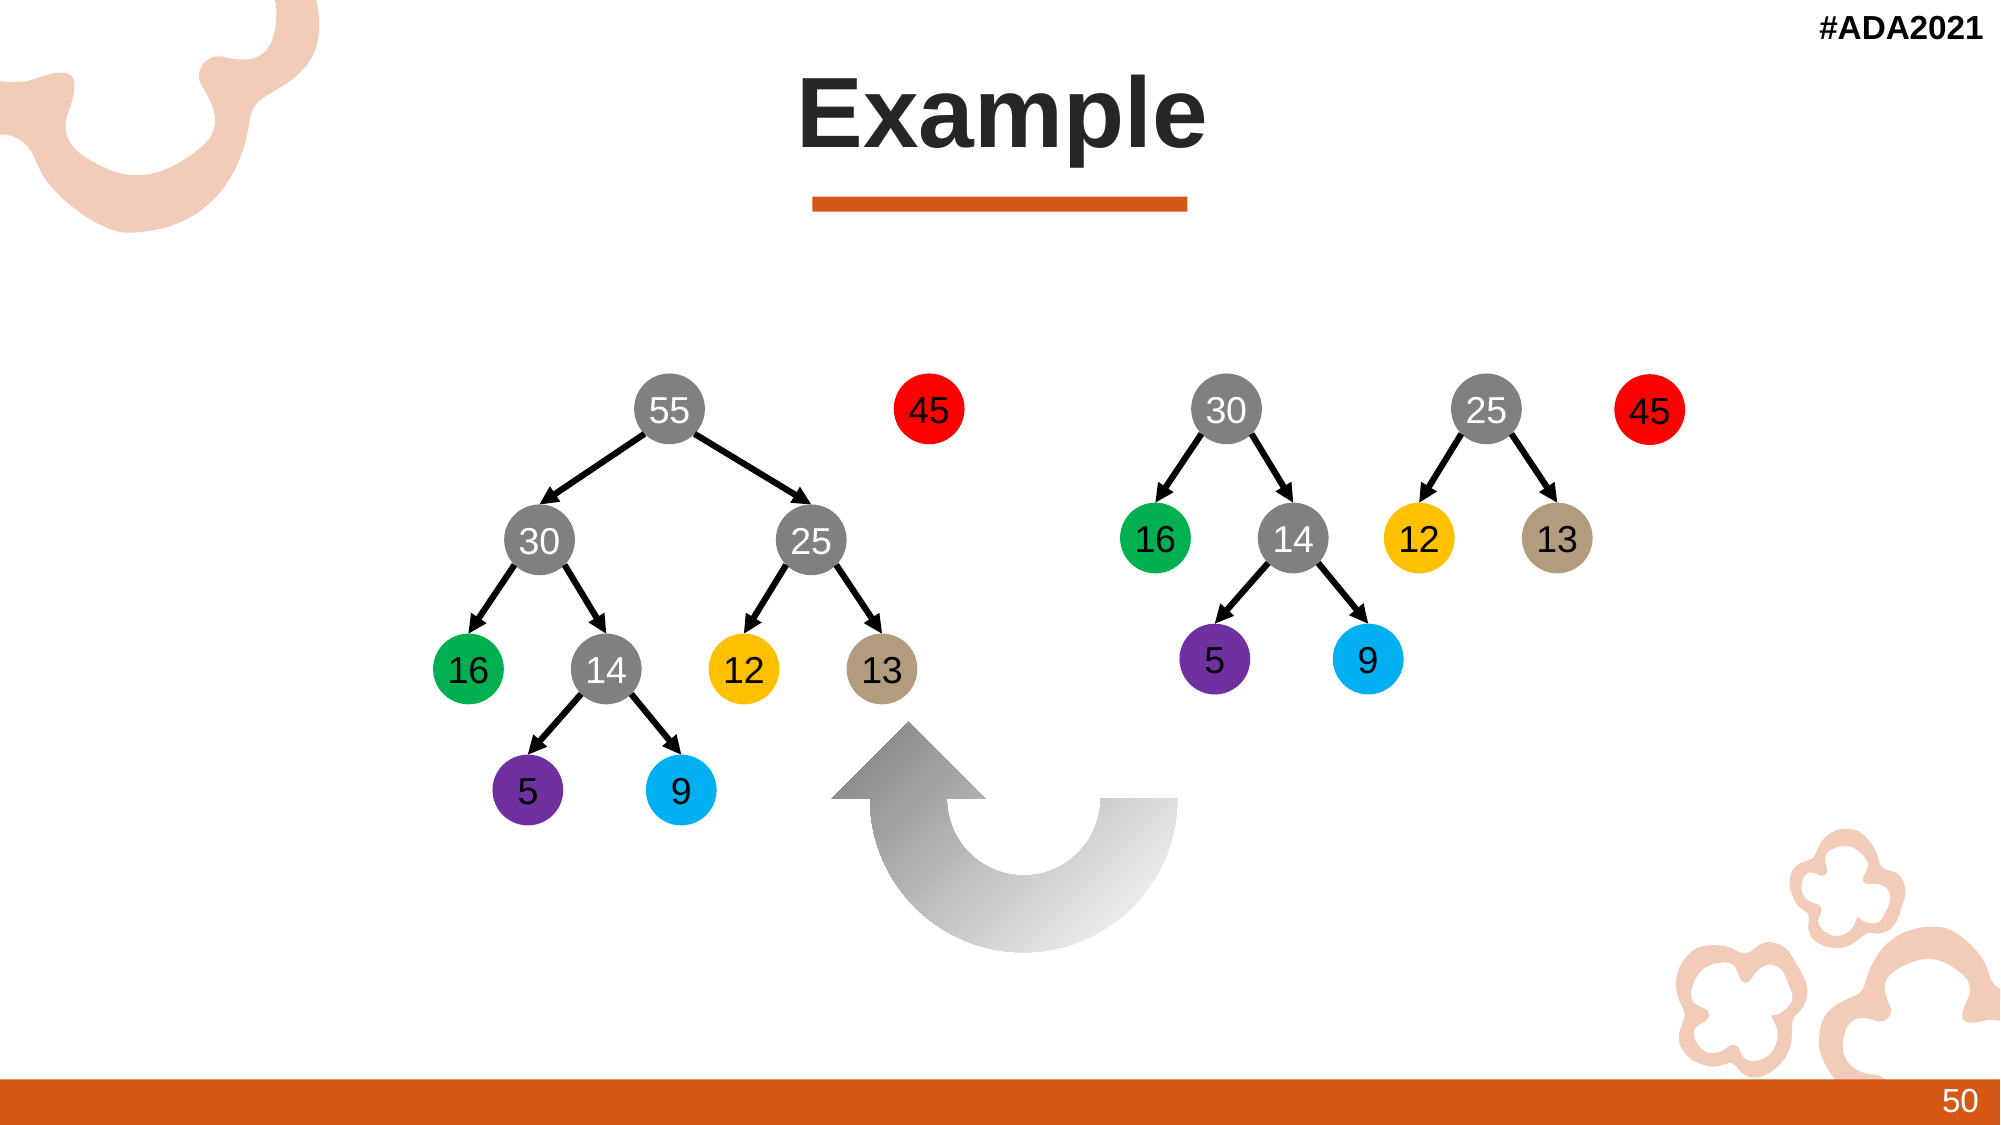

Example
55
45
30
25
45
16
14
12
13
30
25
5
9
16
14
12
13

5
9
50